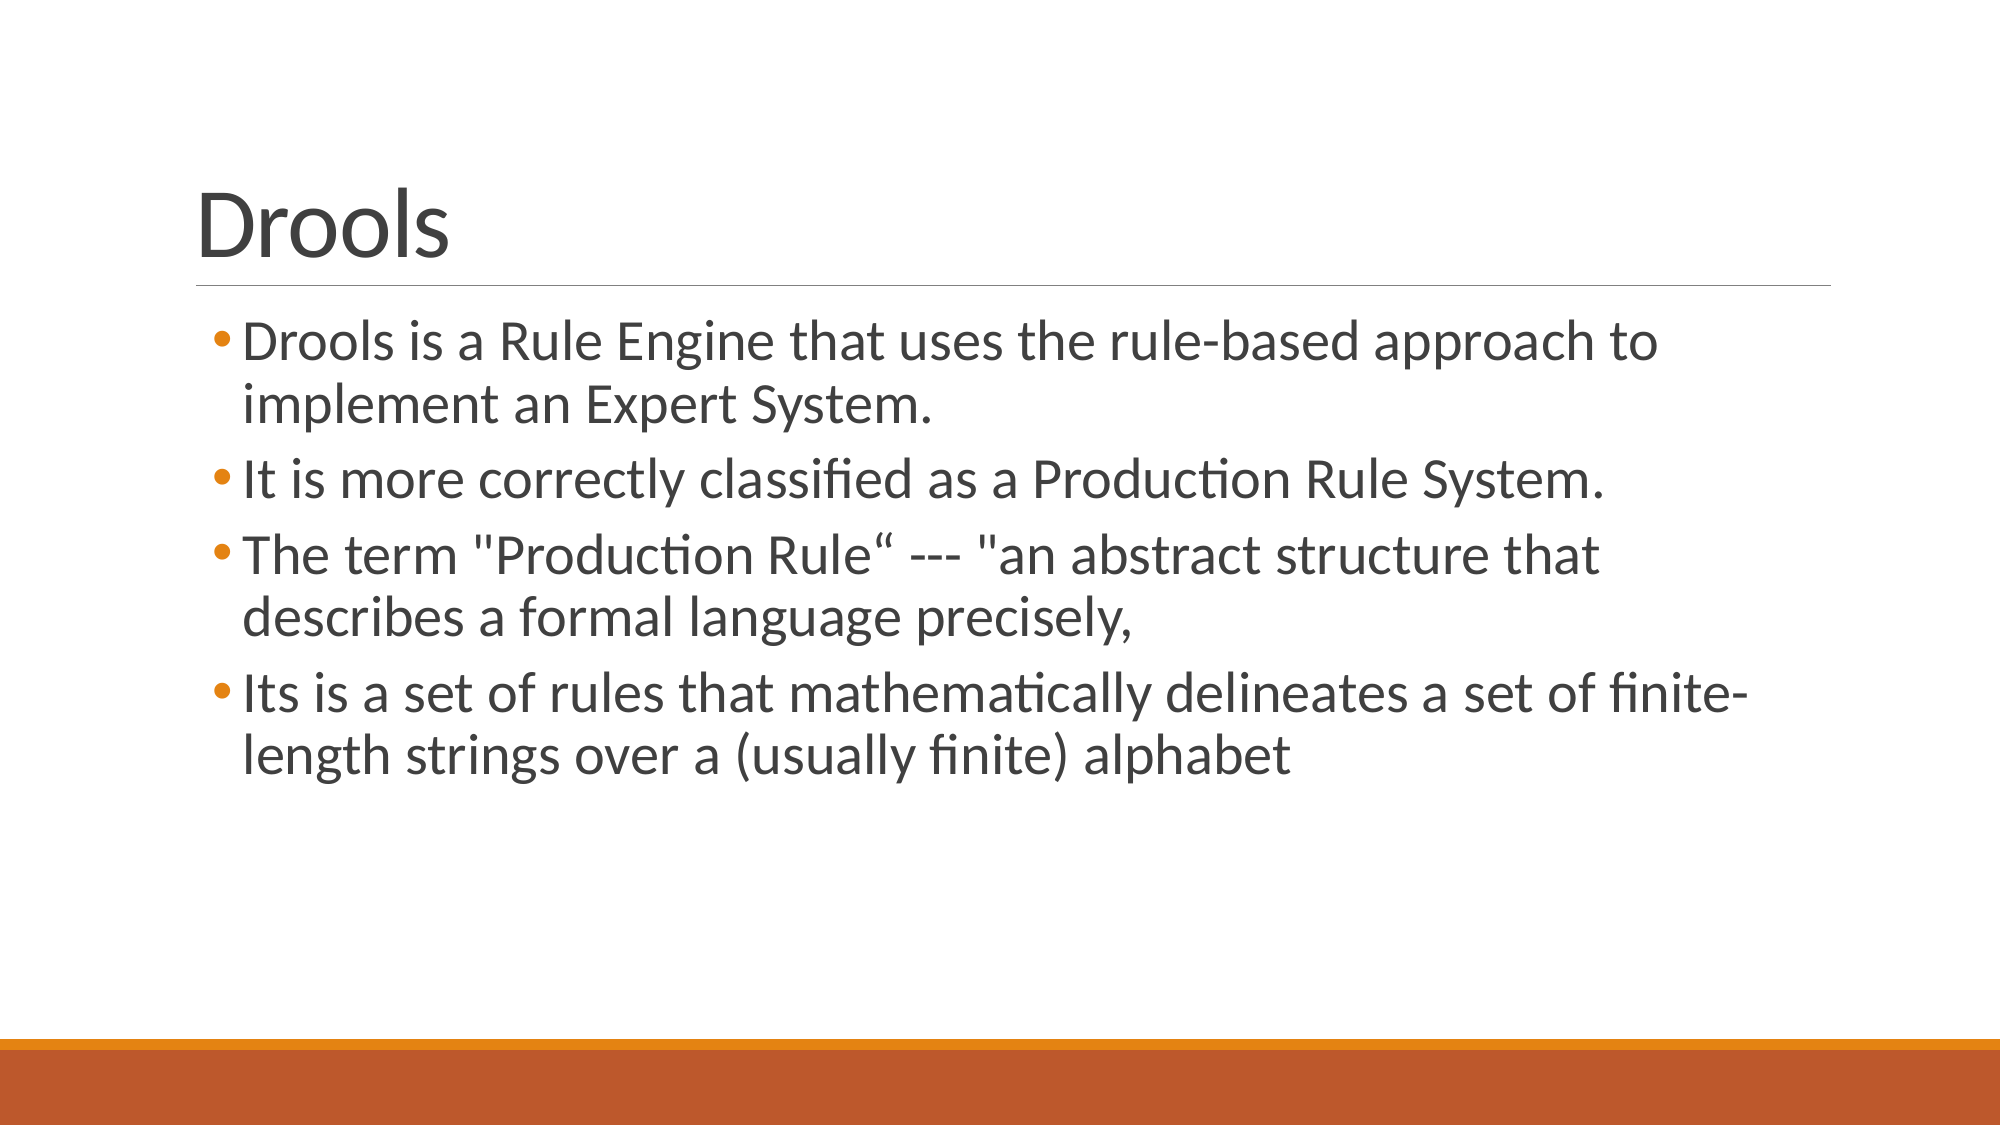

# Drools
Drools is a Rule Engine that uses the rule-based approach to implement an Expert System.
It is more correctly classified as a Production Rule System.
The term "Production Rule“ --- "an abstract structure that describes a formal language precisely,
Its is a set of rules that mathematically delineates a set of finite-length strings over a (usually finite) alphabet